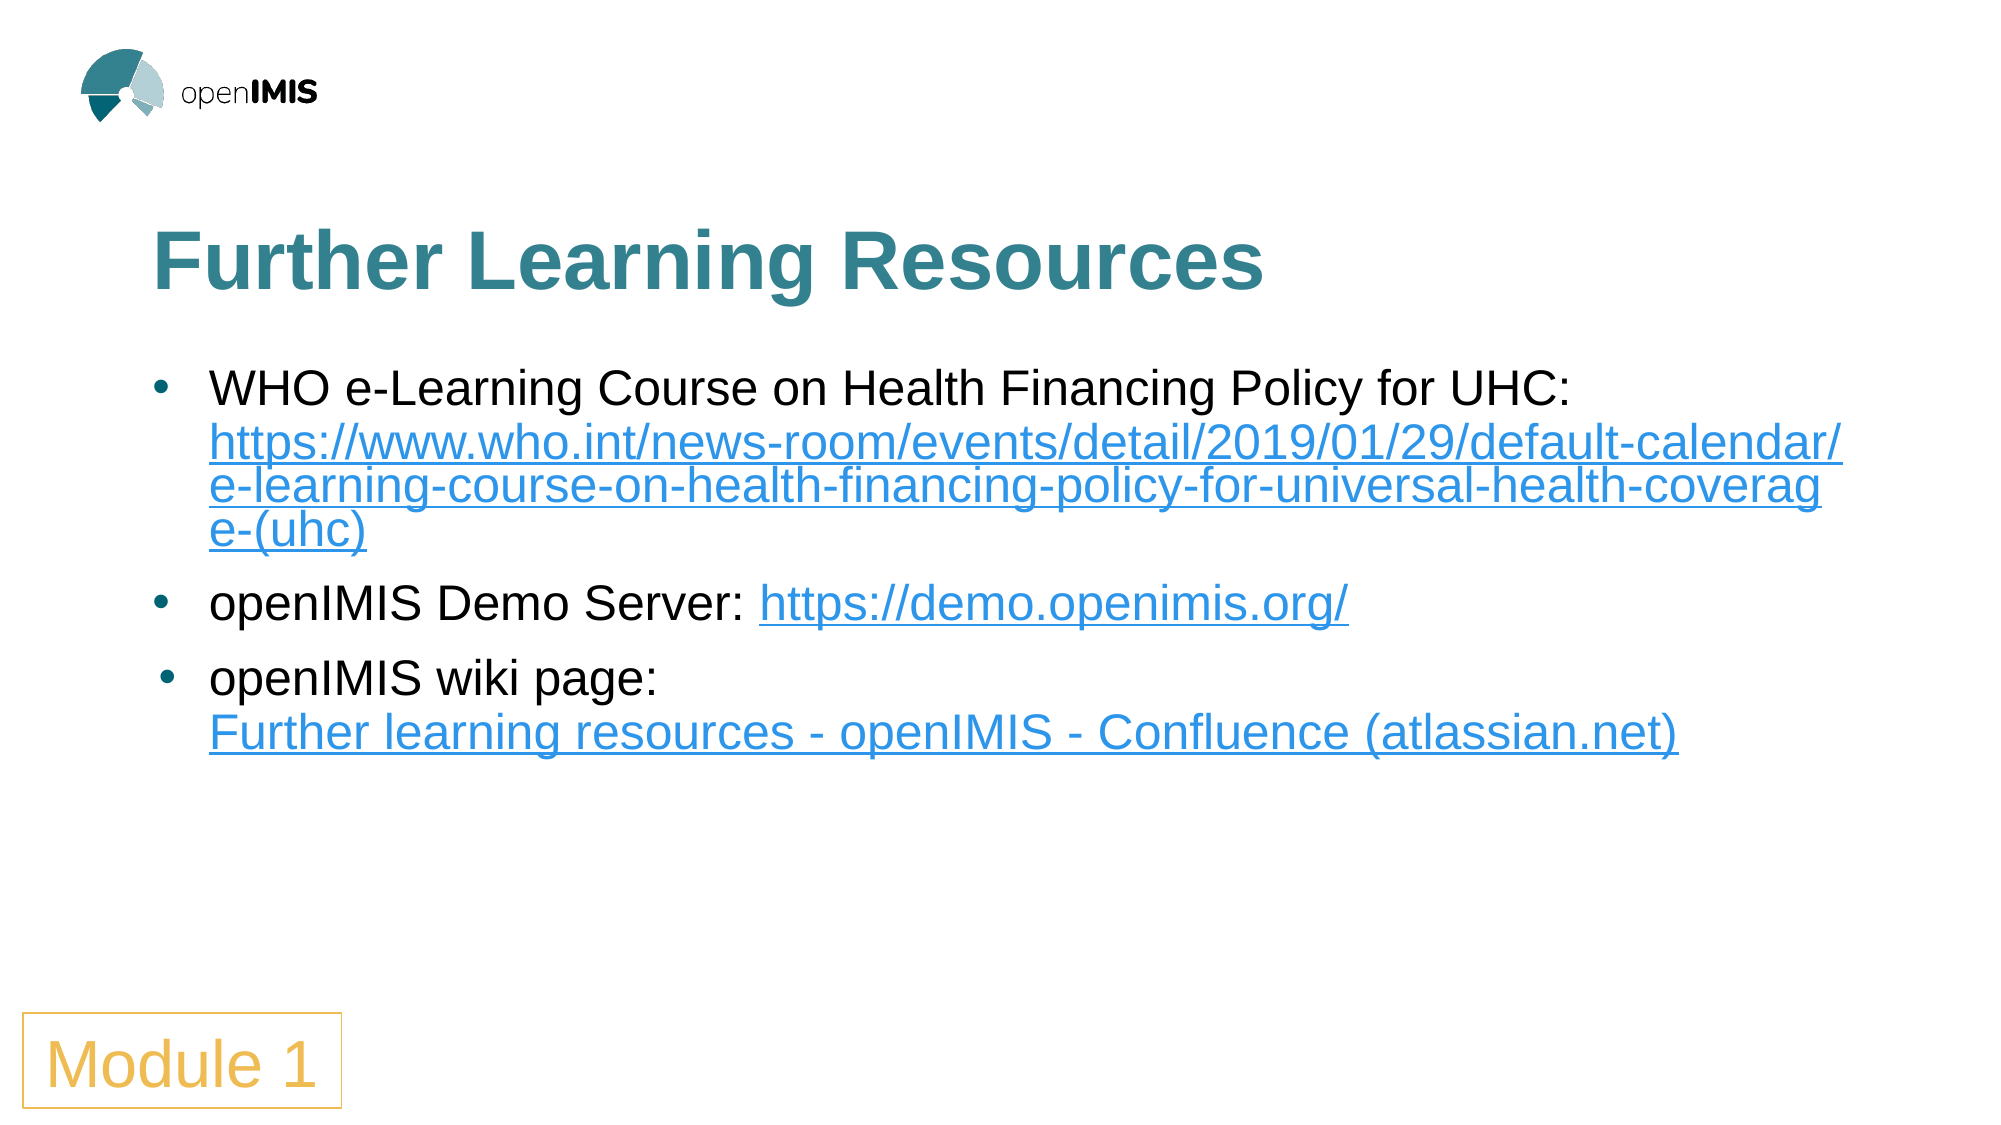

# Further Learning Resources
WHO e-Learning Course on Health Financing Policy for UHC: https://www.who.int/news-room/events/detail/2019/01/29/default-calendar/e-learning-course-on-health-financing-policy-for-universal-health-coverage-(uhc)
openIMIS Demo Server: https://demo.openimis.org/
openIMIS wiki page: Further learning resources - openIMIS - Confluence (atlassian.net)

Module 1